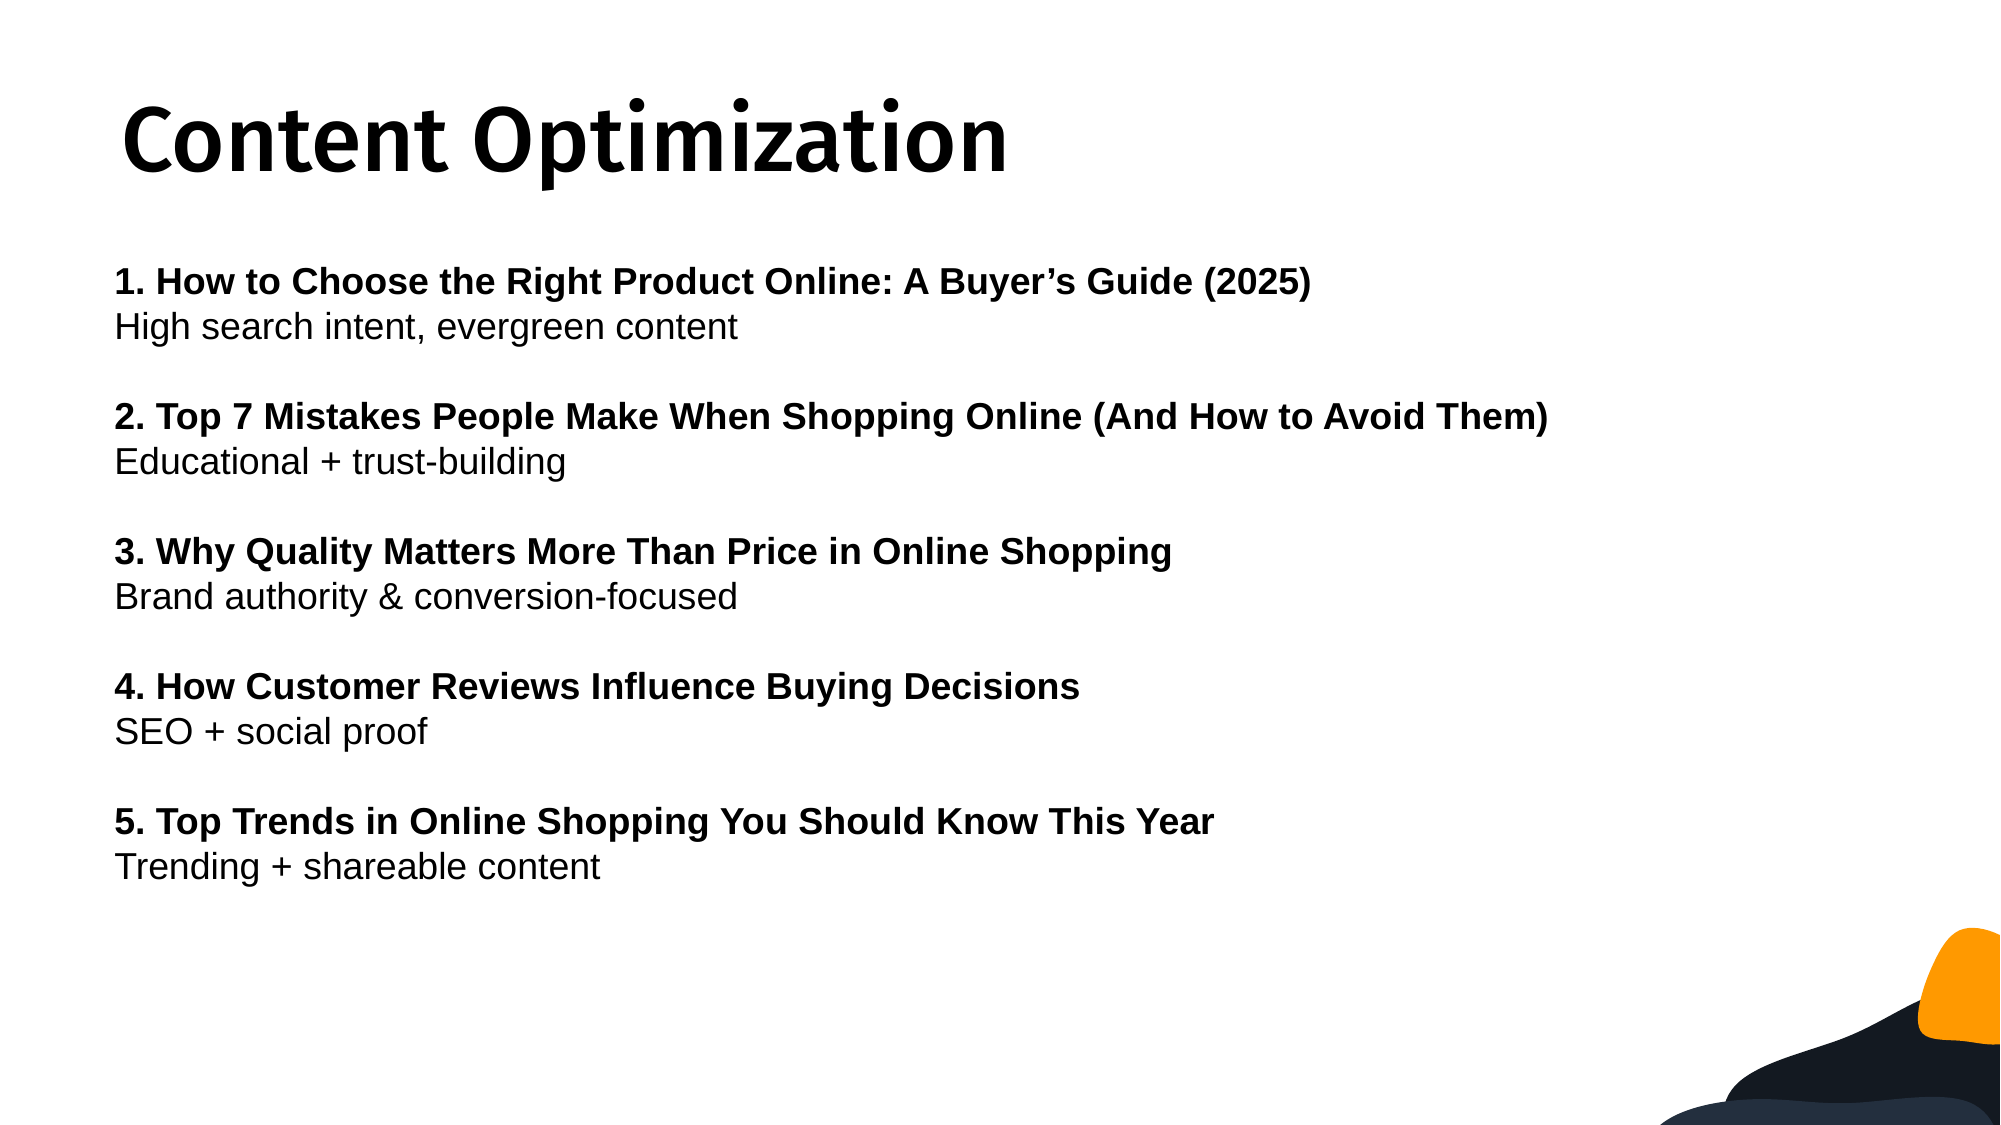

Content Optimization
1. How to Choose the Right Product Online: A Buyer’s Guide (2025)
High search intent, evergreen content

2. Top 7 Mistakes People Make When Shopping Online (And How to Avoid Them)
Educational + trust-building

3. Why Quality Matters More Than Price in Online Shopping
Brand authority & conversion-focused

4. How Customer Reviews Influence Buying Decisions
SEO + social proof

5. Top Trends in Online Shopping You Should Know This Year
Trending + shareable content